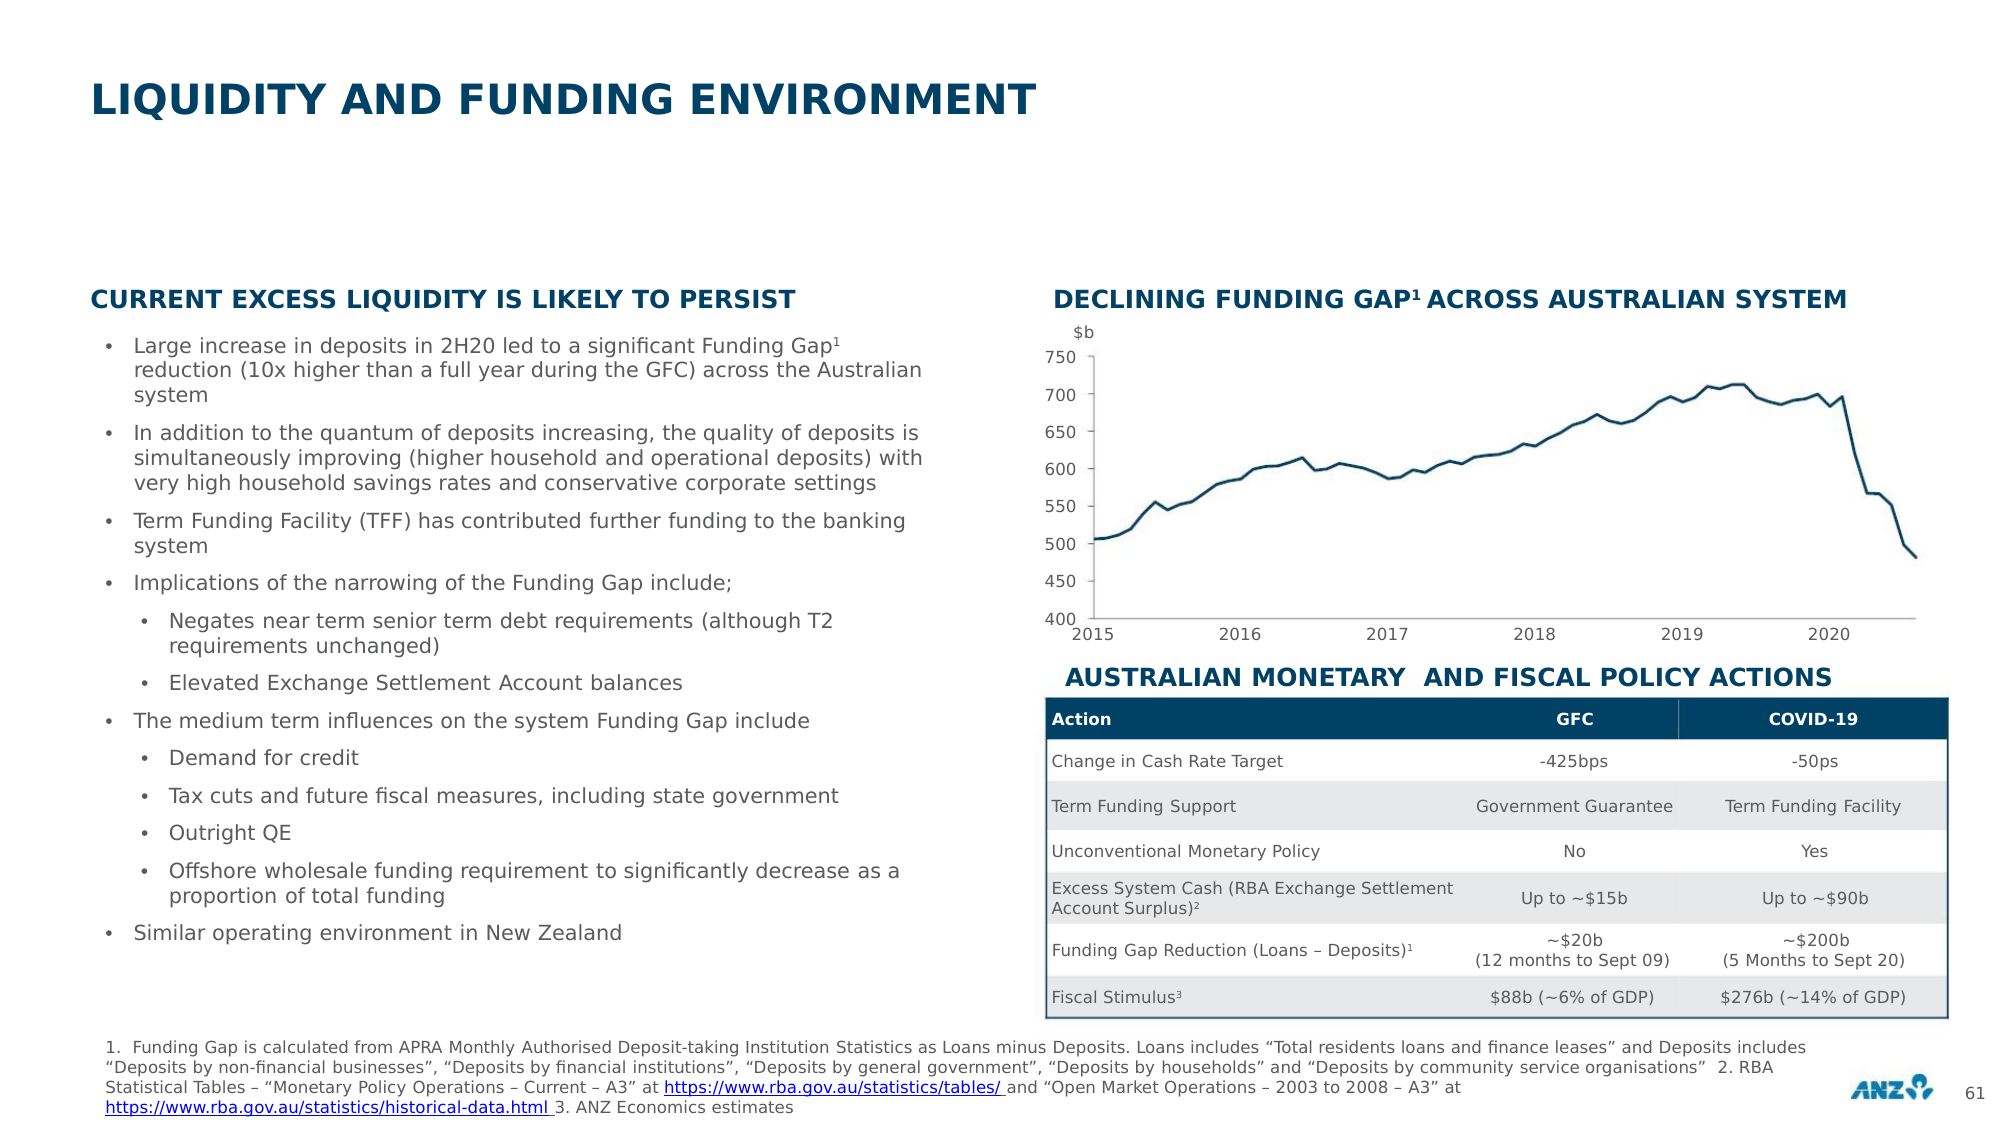

LIQUIDITY AND FUNDING ENVIRONMENT
CURRENT EXCESS LIQUIDITY IS LIKELY TO PERSIST
DECLINING FUNDING GAP1 ACROSS AUSTRALIAN SYSTEM
$b
• Large increase in deposits in 2H20 led to a significant Funding Gap1
750
reduction (10x higher than a full year during the GFC) across the Australian
system
700
• In addition to the quantum of deposits increasing, the quality of deposits is
simultaneously improving (higher household and operational deposits) with
very high household savings rates and conservative corporate settings
650
600
550
500
450
400
• Term Funding Facility (TFF) has contributed further funding to the banking
system
• Implications of the narrowing of the Funding Gap include;
• Negates near term senior term debt requirements (although T2
2015
2016
2017
2018
2019
2020
requirements unchanged)
AUSTRALIAN MONETARY AND FISCAL POLICY ACTIONS
• Elevated Exchange Settlement Account balances
• The medium term influences on the system Funding Gap include
• Demand for credit
Action
GFC
COVID-19
Change in Cash Rate Target
-425bps
-50ps
• Tax cuts and future fiscal measures, including state government
• Outright QE
Term Funding Support
Government Guarantee
Term Funding Facility
Yes
Unconventional Monetary Policy
No
• Offshore wholesale funding requirement to significantly decrease as a
Excess System Cash (RBA Exchange Settlement
Account Surplus)2
proportion of total funding
Up to ~$15b
Up to ~$90b
• Similar operating environment in New Zealand
~$20b
(12 months to Sept 09)
~$200b
(5 Months to Sept 20)
Funding Gap Reduction (Loans – Deposits)1
Fiscal Stimulus3
$88b (~6% of GDP)
$276b (~14% of GDP)
1. Funding Gap is calculated from APRA Monthly Authorised Deposit-taking Institution Statistics as Loans minus Deposits. Loans includes “Total residents loans and finance leases” and Deposits includes
“Deposits by non-financial businesses”, “Deposits by financial institutions”, “Deposits by general government”, “Deposits by households” and “Deposits by community service organisations” 2. RBA
Statistical Tables – “Monetary Policy Operations – Current – A3” at https://www.rba.gov.au/statistics/tables/ and “Open Market Operations – 2003 to 2008 – A3” at
https://www.rba.gov.au/statistics/historical-data.html 3. ANZ Economics estimates
61